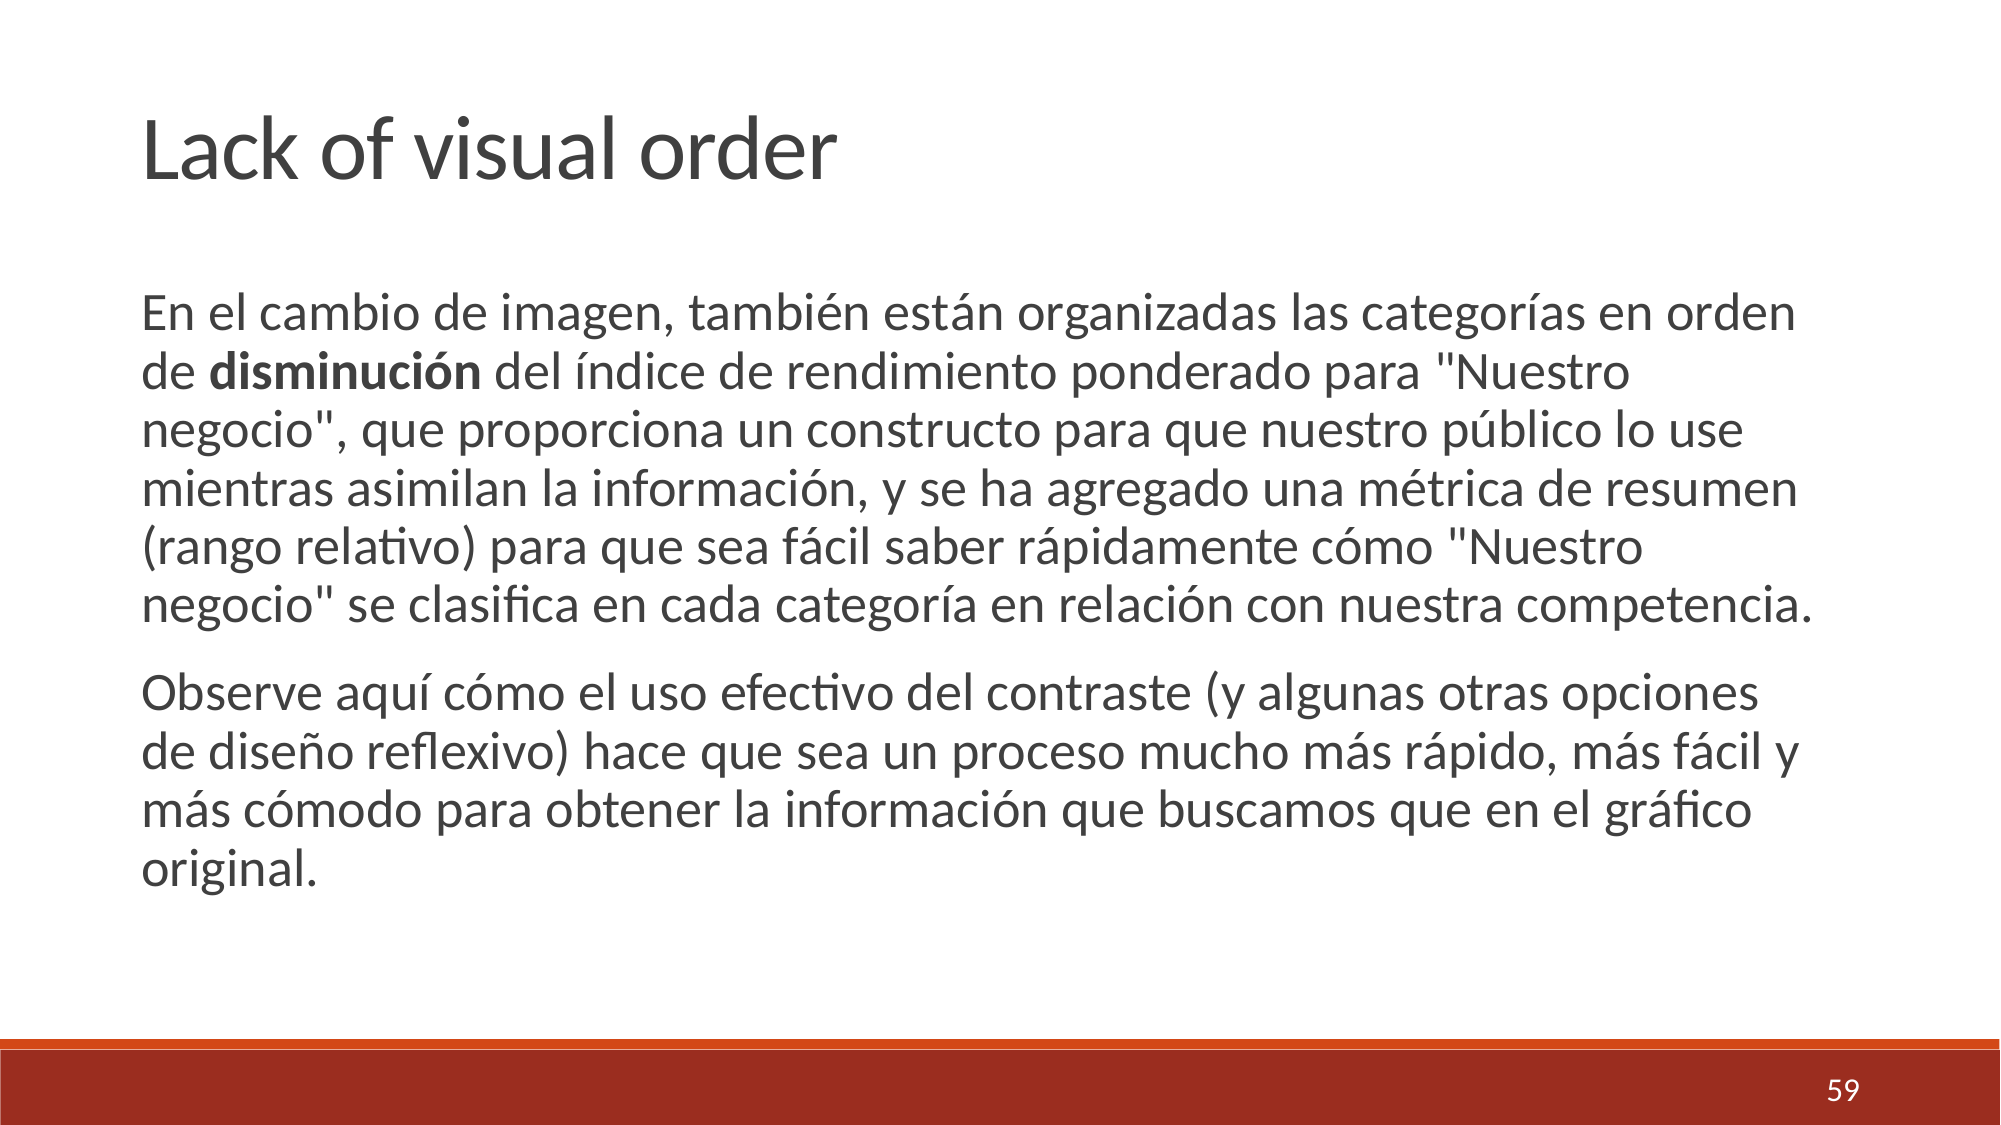

Lack of visual order
En el cambio de imagen, también están organizadas las categorías en orden de disminución del índice de rendimiento ponderado para "Nuestro negocio", que proporciona un constructo para que nuestro público lo use mientras asimilan la información, y se ha agregado una métrica de resumen (rango relativo) para que sea fácil saber rápidamente cómo "Nuestro negocio" se clasifica en cada categoría en relación con nuestra competencia.
Observe aquí cómo el uso efectivo del contraste (y algunas otras opciones de diseño reflexivo) hace que sea un proceso mucho más rápido, más fácil y más cómodo para obtener la información que buscamos que en el gráfico original.
59